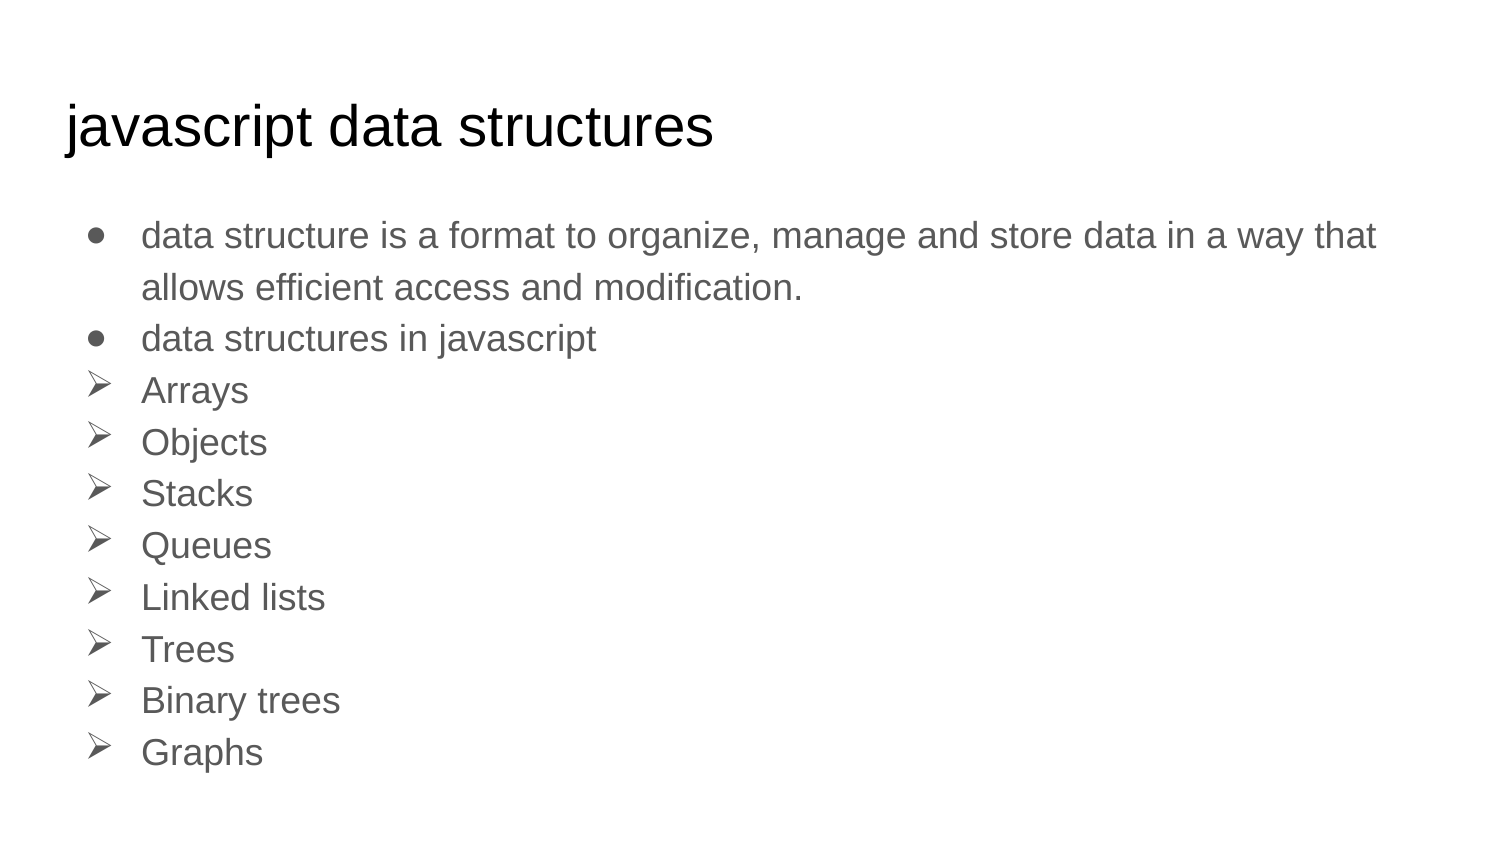

# javascript data structures
data structure is a format to organize, manage and store data in a way that allows efficient access and modification.
data structures in javascript
Arrays
Objects
Stacks
Queues
Linked lists
Trees
Binary trees
Graphs